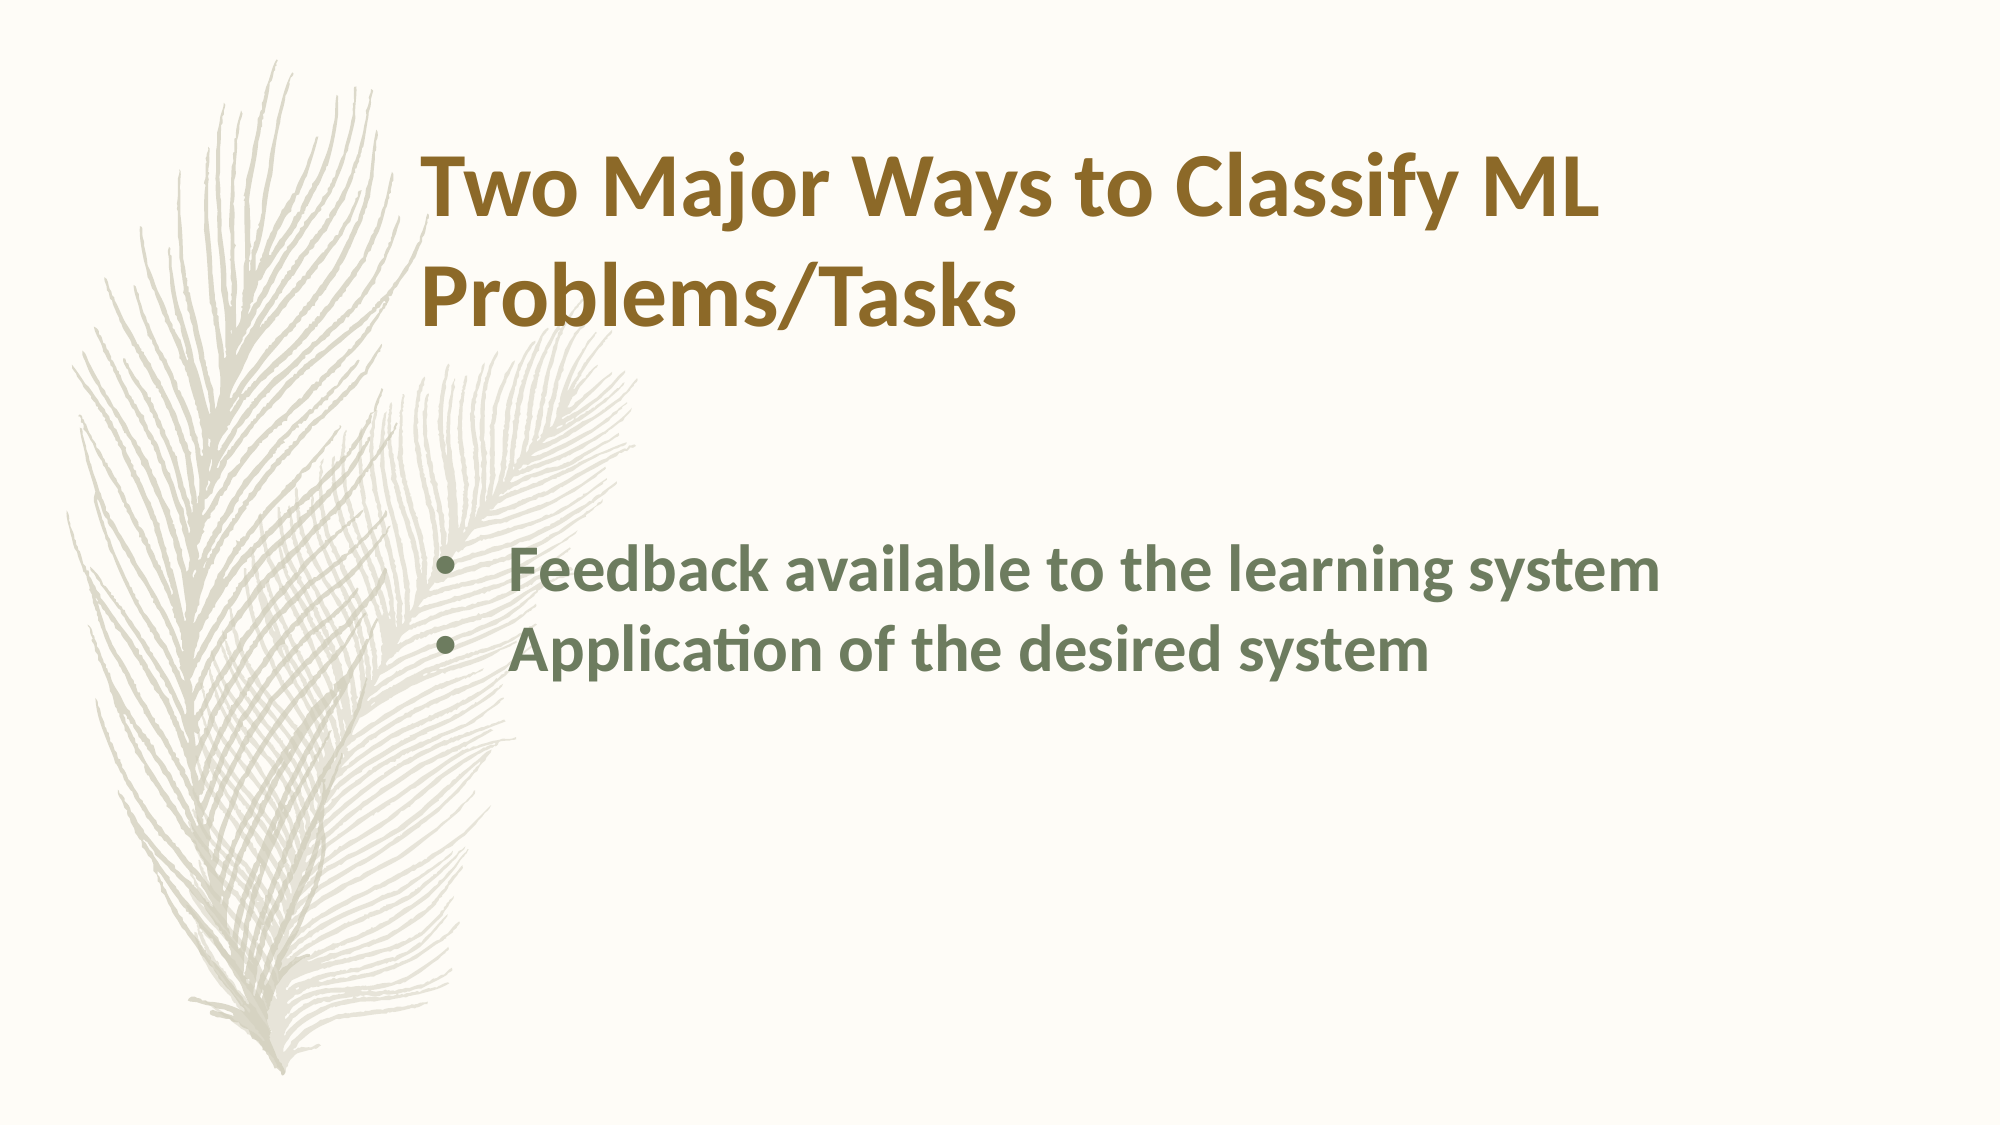

Two Major Ways to Classify ML Problems/Tasks

Feedback available to the learning system
Application of the desired system